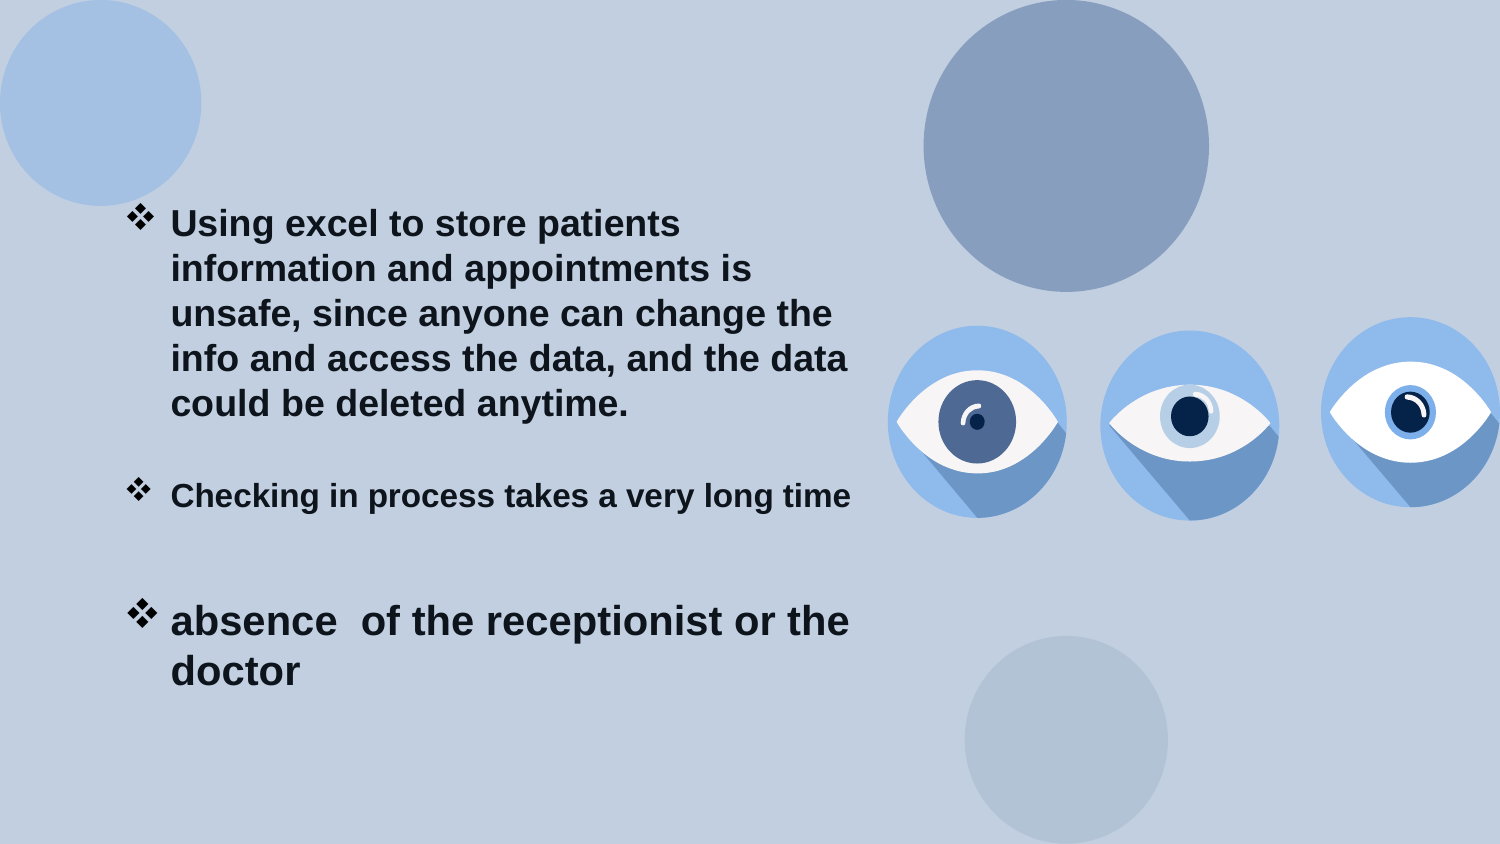

Using excel to store patients information and appointments is unsafe, since anyone can change the info and access the data, and the data could be deleted anytime.

Checking in process takes a very long time

absence  of the receptionist or the doctor